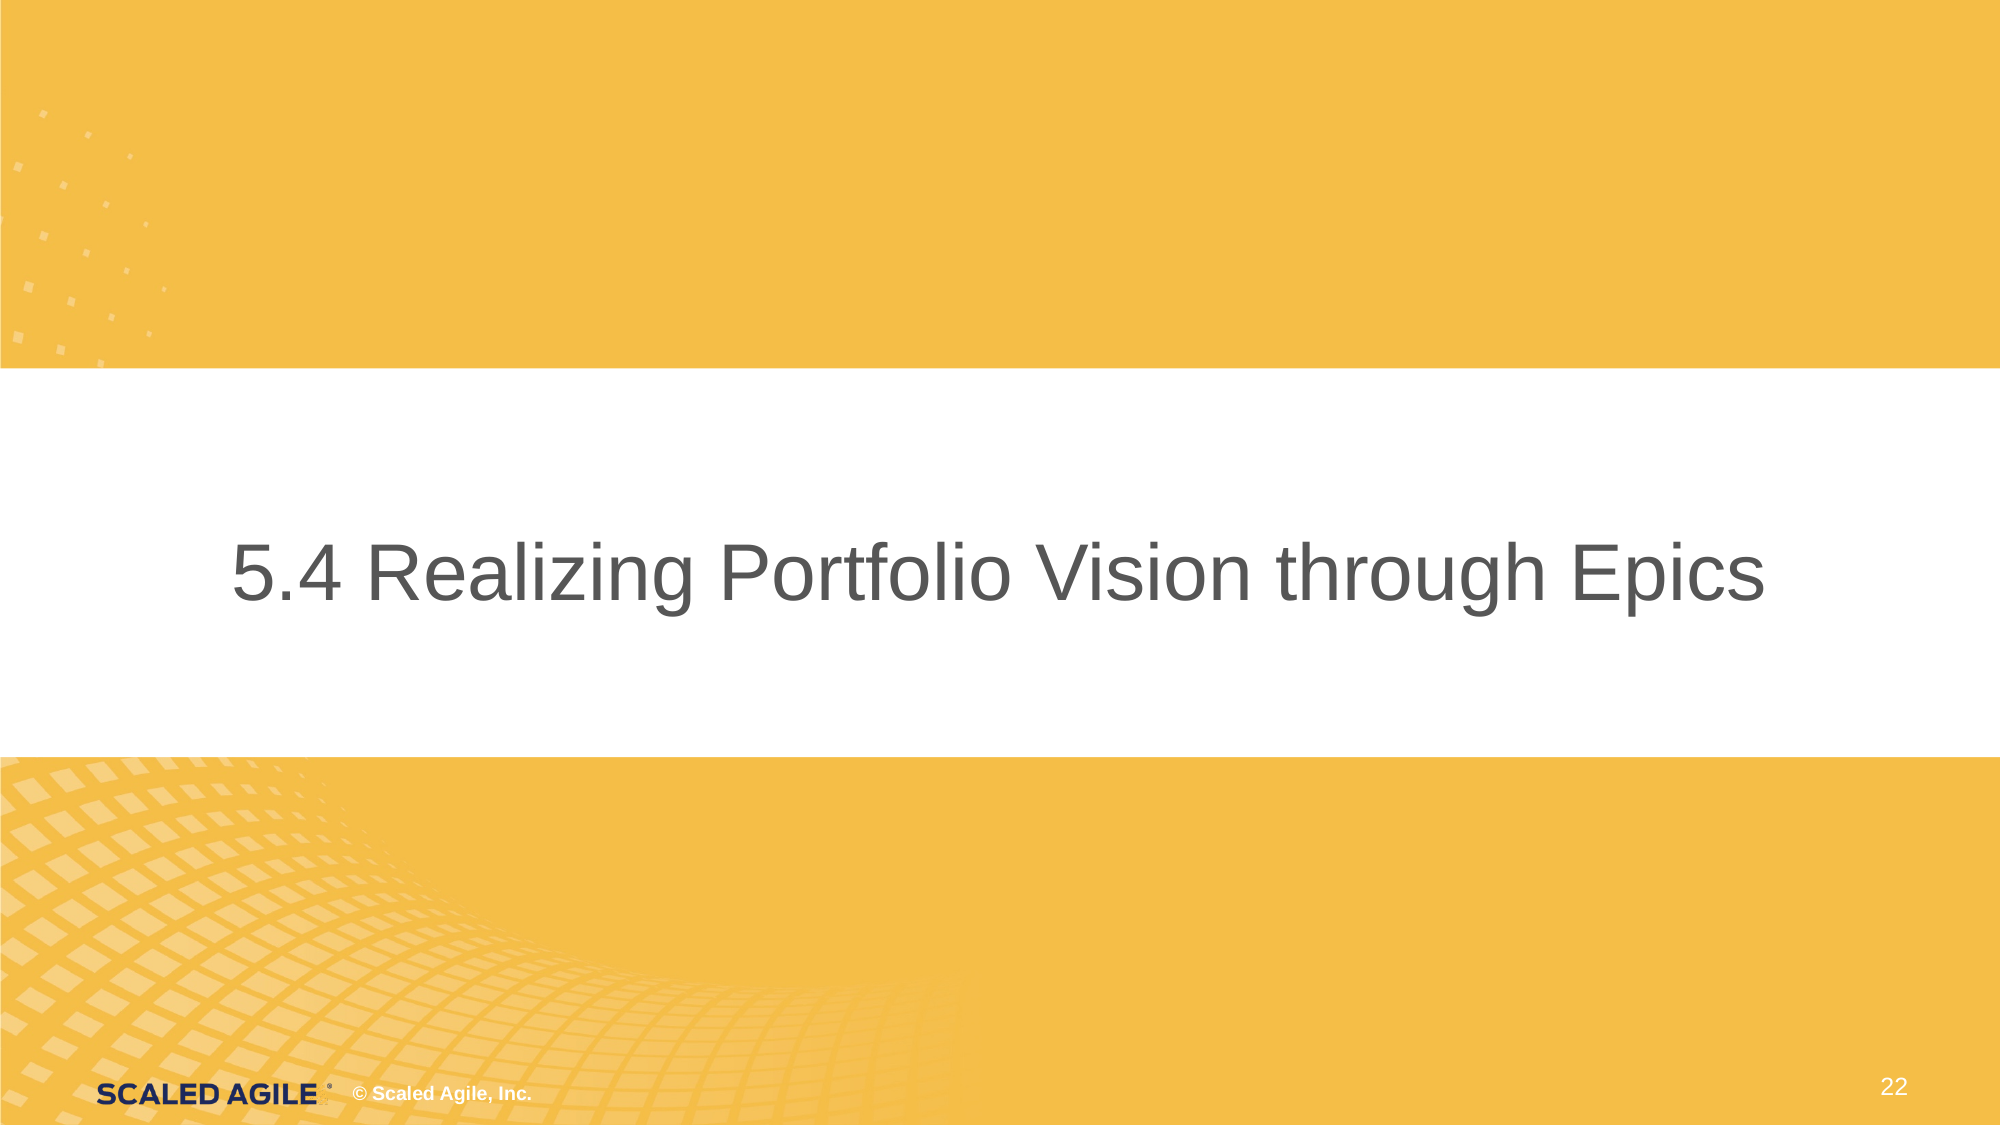

# 5.4 Realizing Portfolio Vision through Epics
22